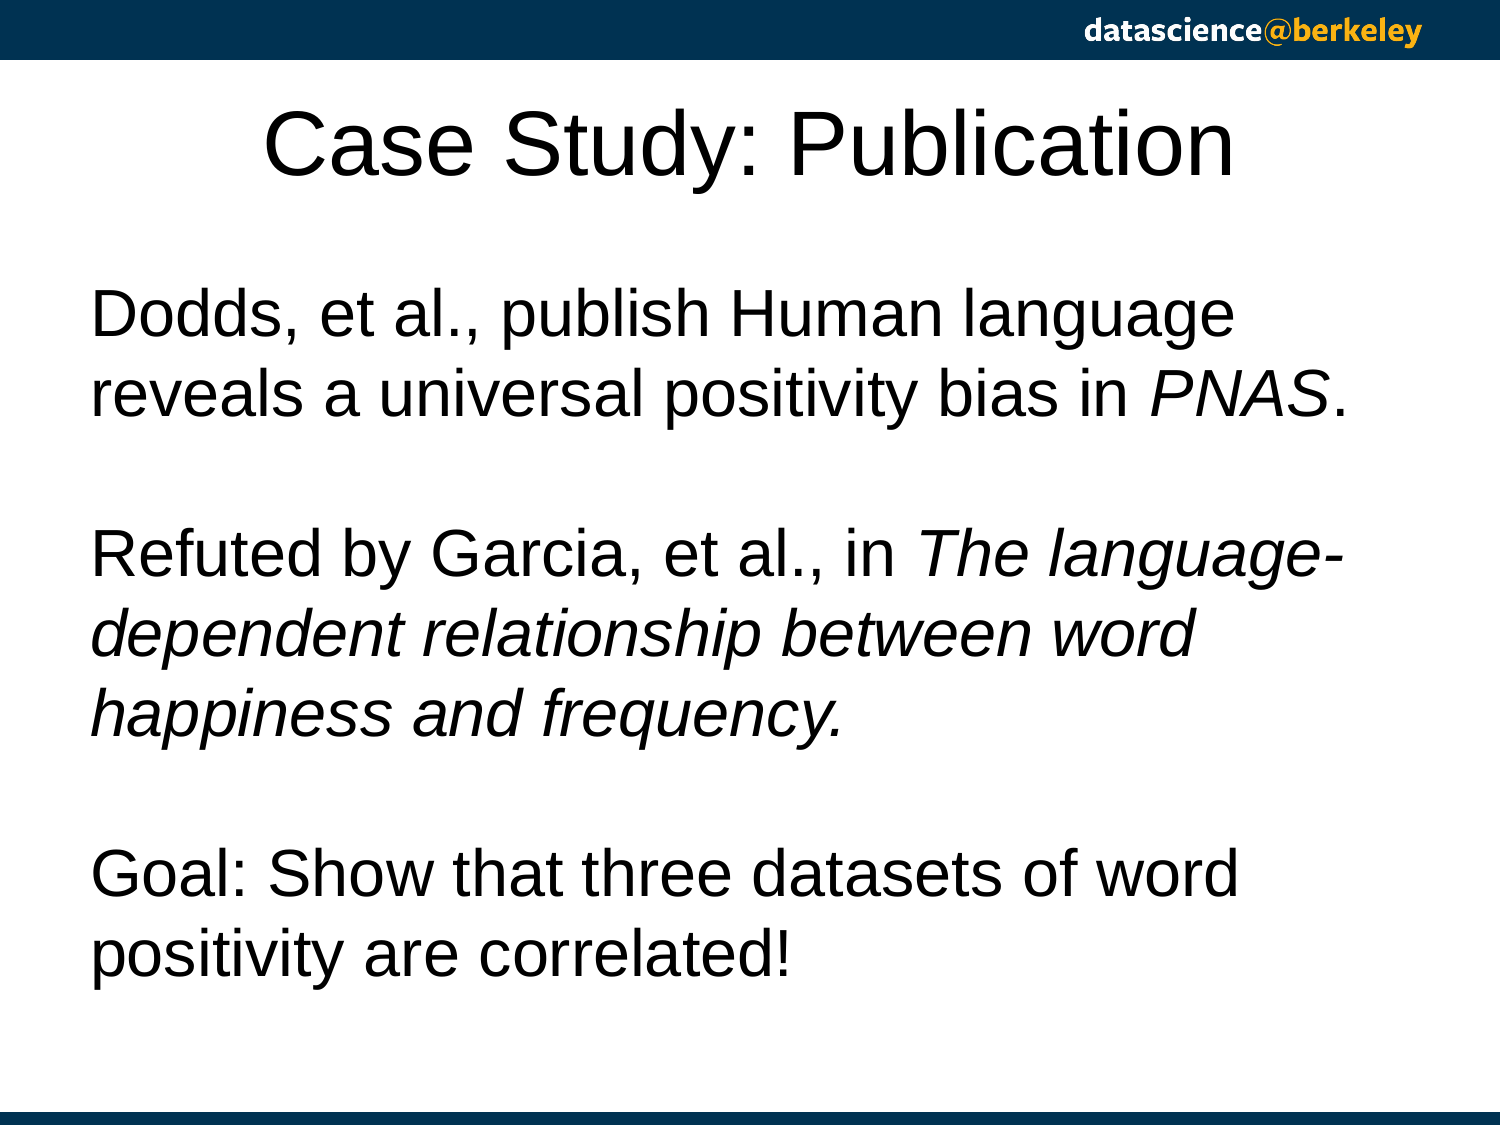

# Case Study: Publication
Dodds, et al., publish Human language reveals a universal positivity bias in PNAS.

Refuted by Garcia, et al., in The language-dependent relationship between word happiness and frequency.

Goal: Show that three datasets of word positivity are correlated!